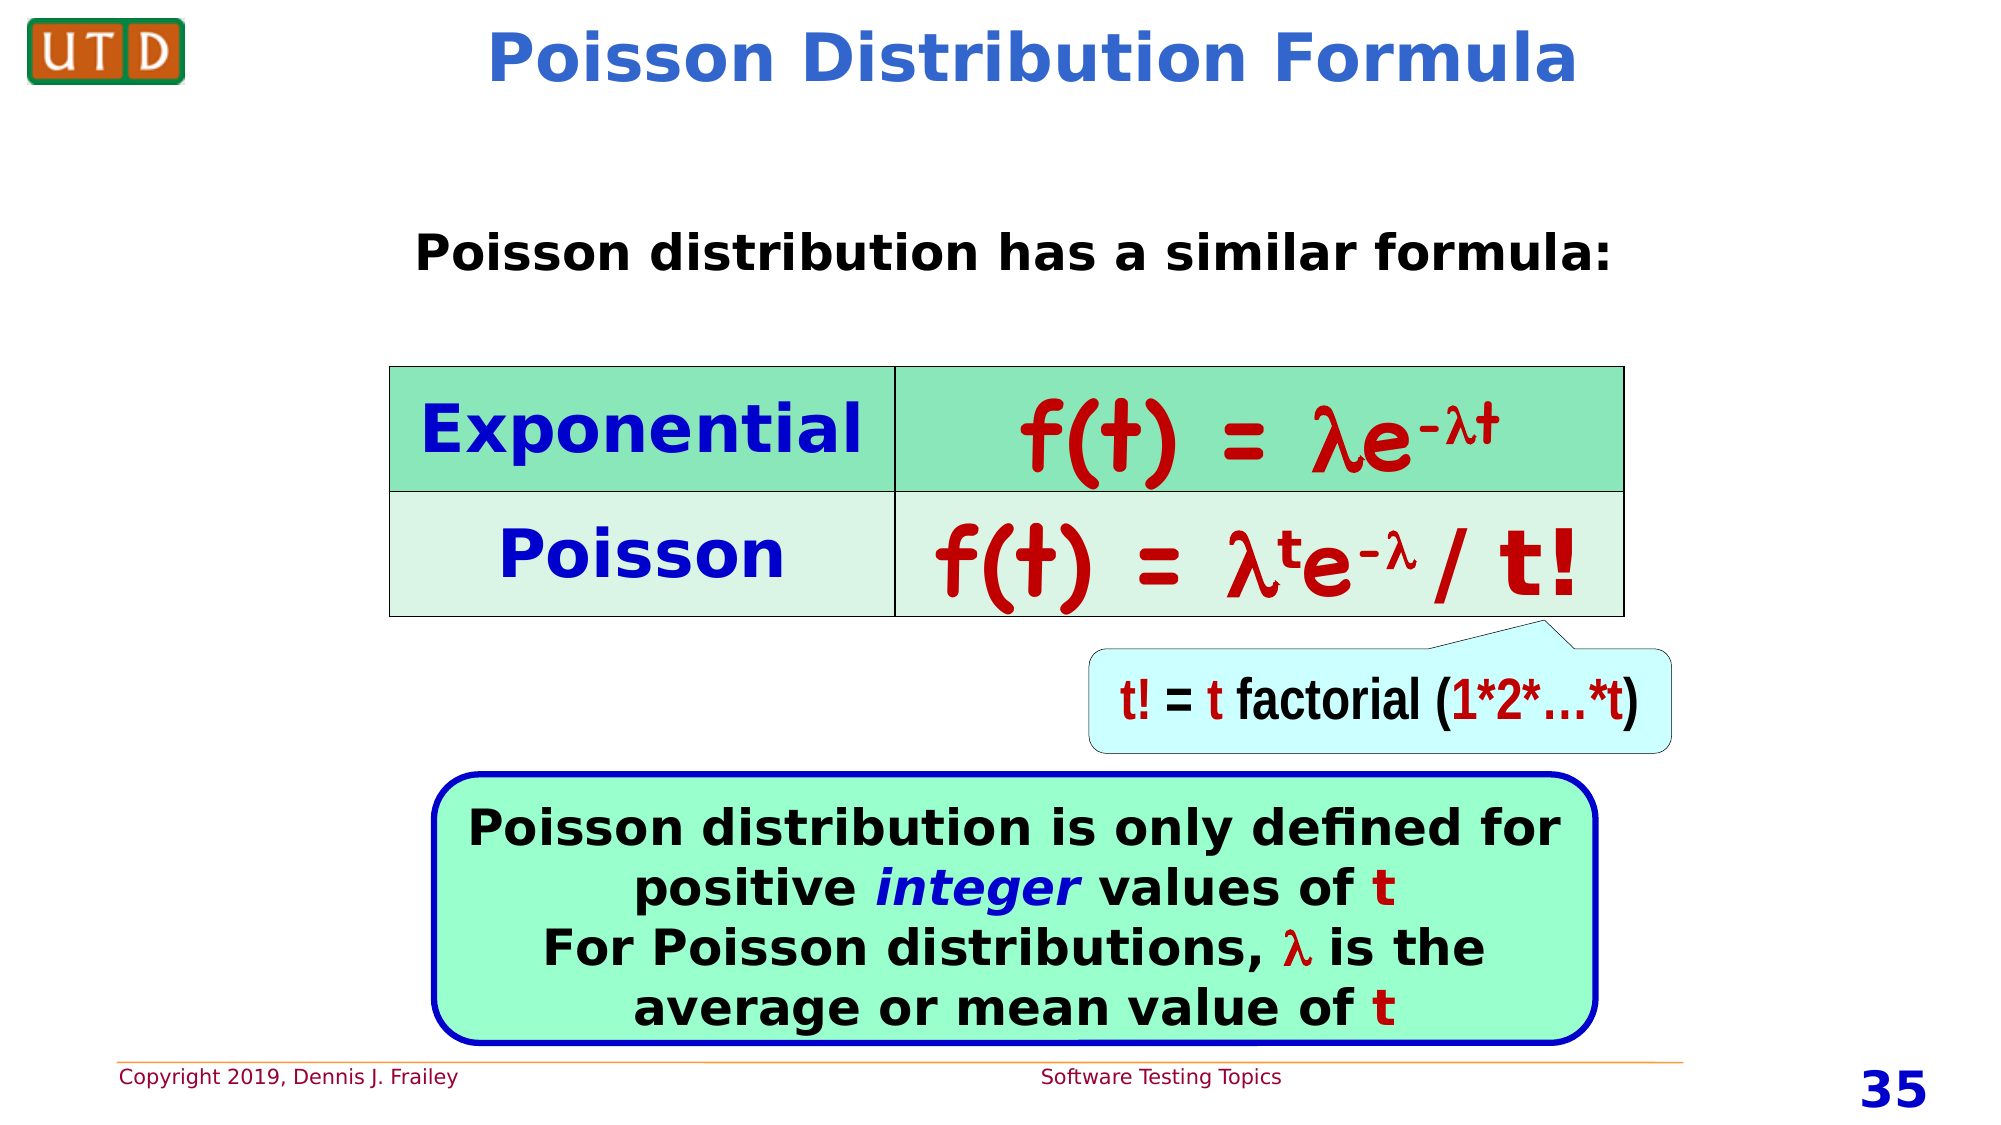

# Poisson Distribution Formula
Poisson distribution has a similar formula:
| Exponential | f(t) = λe-λt |
| --- | --- |
| Poisson | f(t) = λte-λ / t! |
t! = t factorial (1*2*…*t)
Poisson distribution is only defined for positive integer values of t
For Poisson distributions, λ is the average or mean value of t